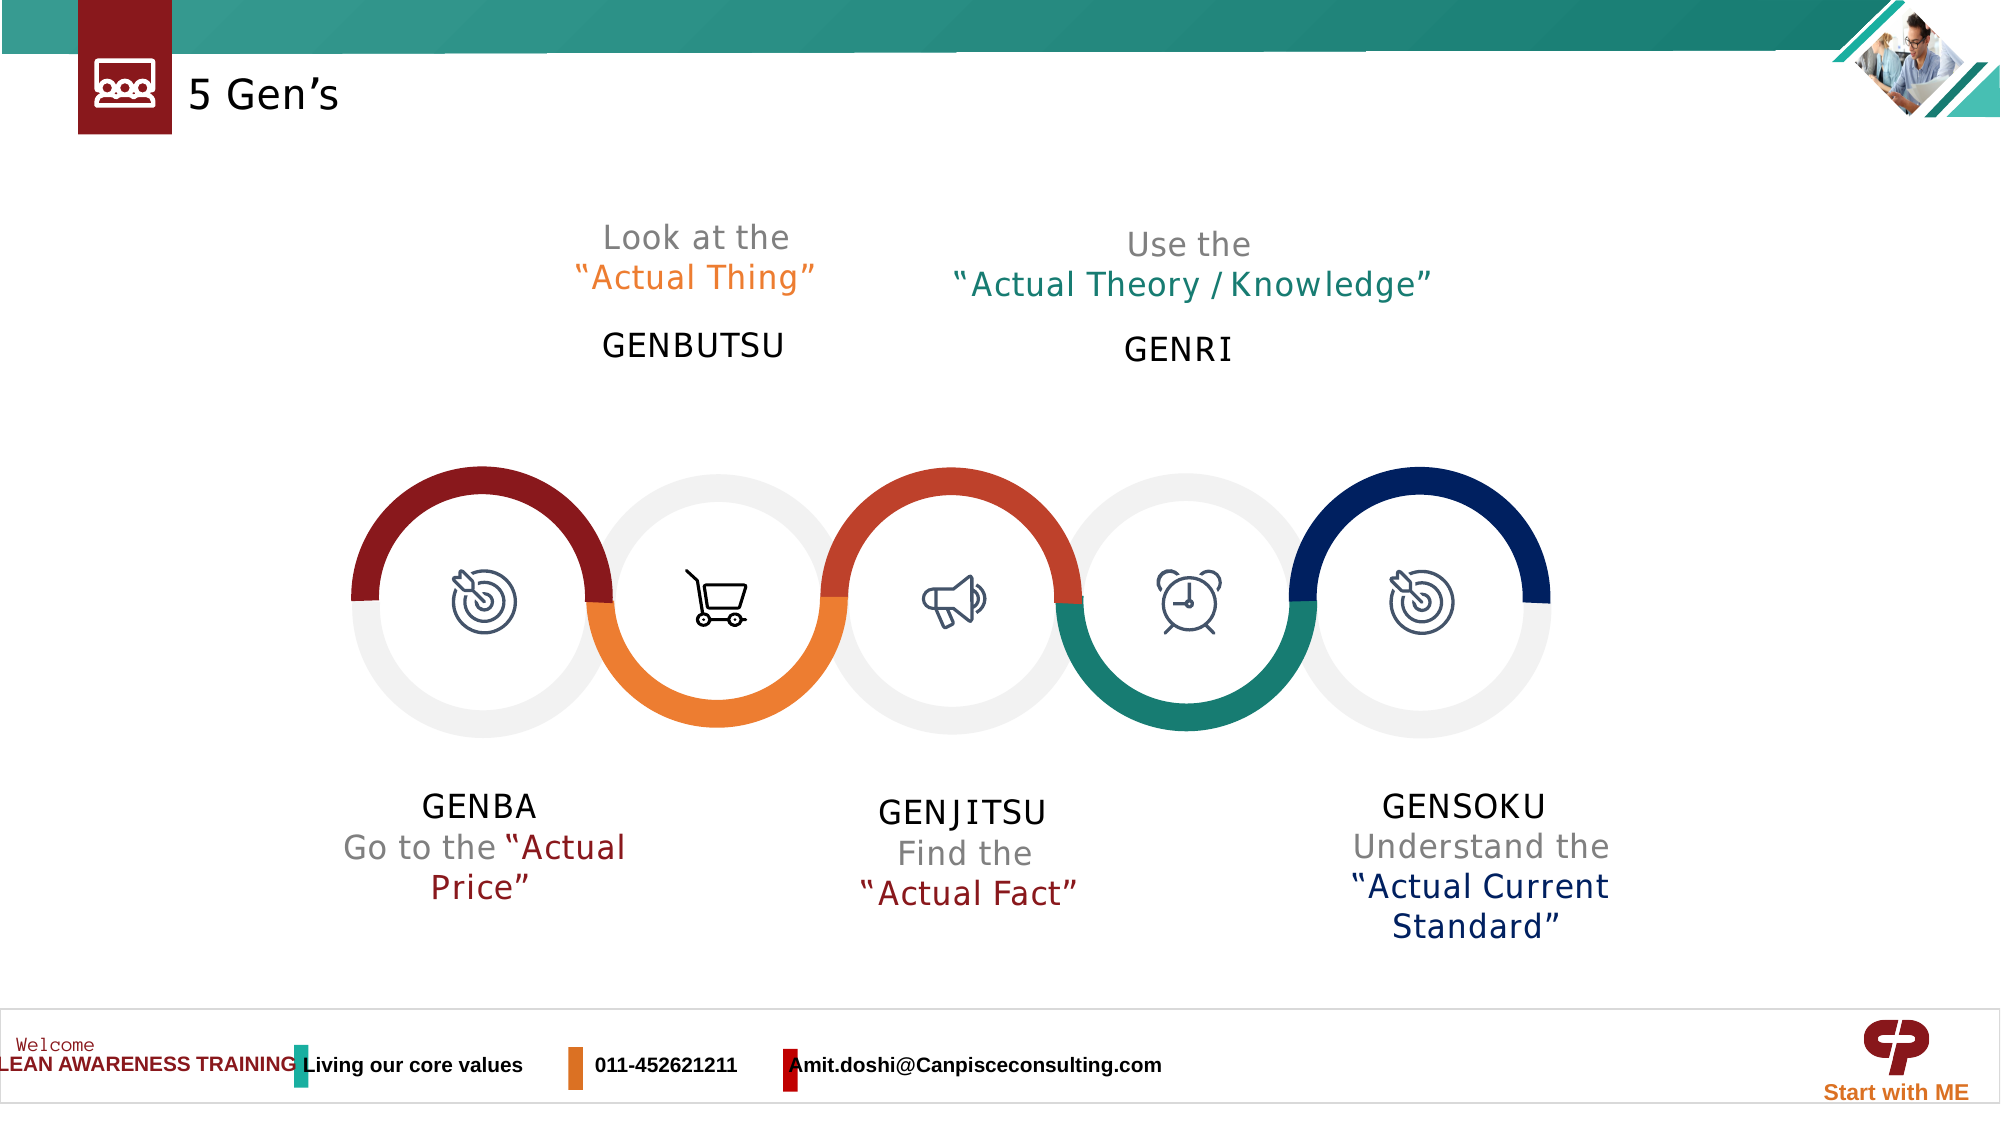

5 Gen’s
Look at the “Actual Thing”
Use the
“Actual Theory /Knowledge”
GENBUTSU
GENRI

GENBA
GENSOKU
GENJITSU
Understand the “Actual Current Standard”
Go to the “Actual Price”
Find the
“Actual Fact”